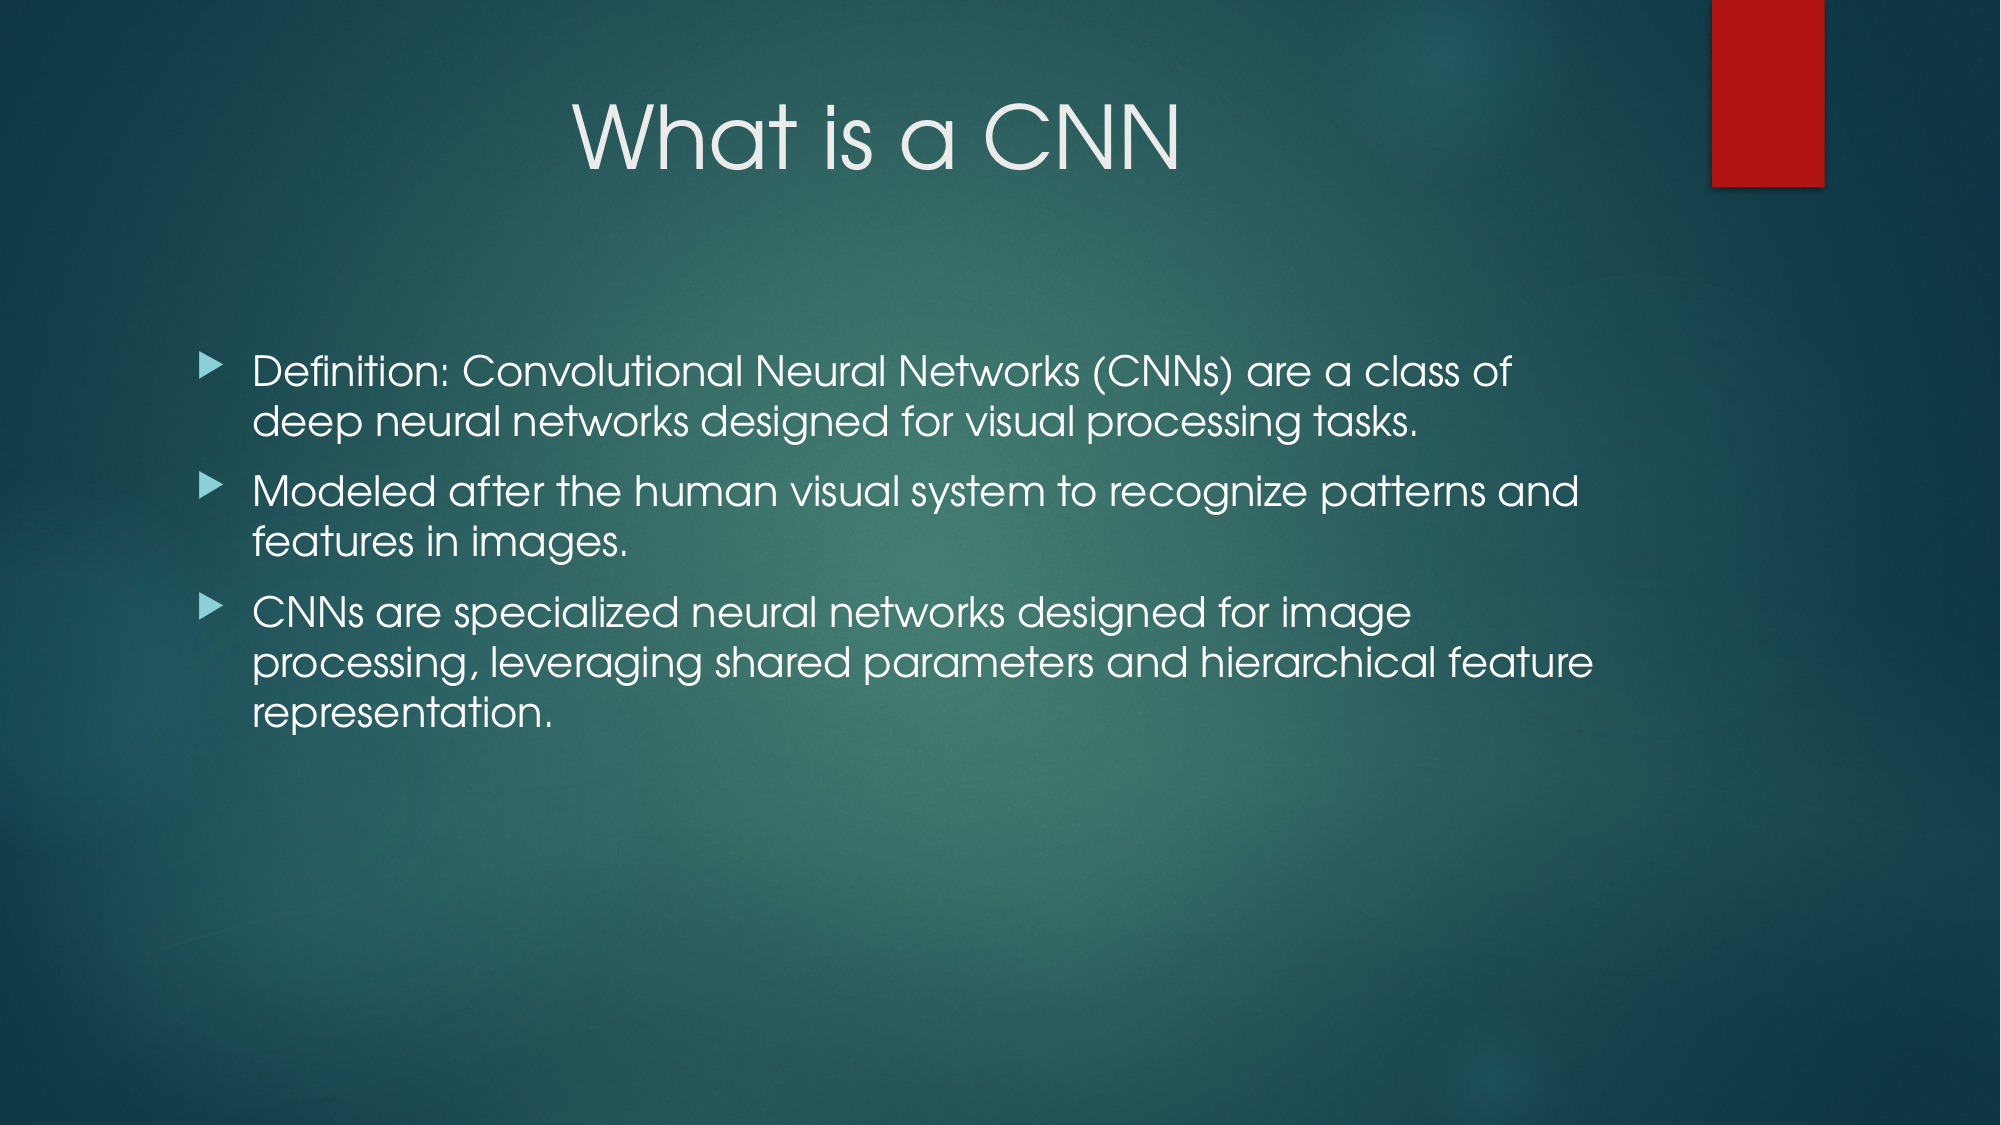

# What is a CNN
Definition: Convolutional Neural Networks (CNNs) are a class of deep neural networks designed for visual processing tasks.
Modeled after the human visual system to recognize patterns and features in images.
CNNs are specialized neural networks designed for image processing, leveraging shared parameters and hierarchical feature representation.